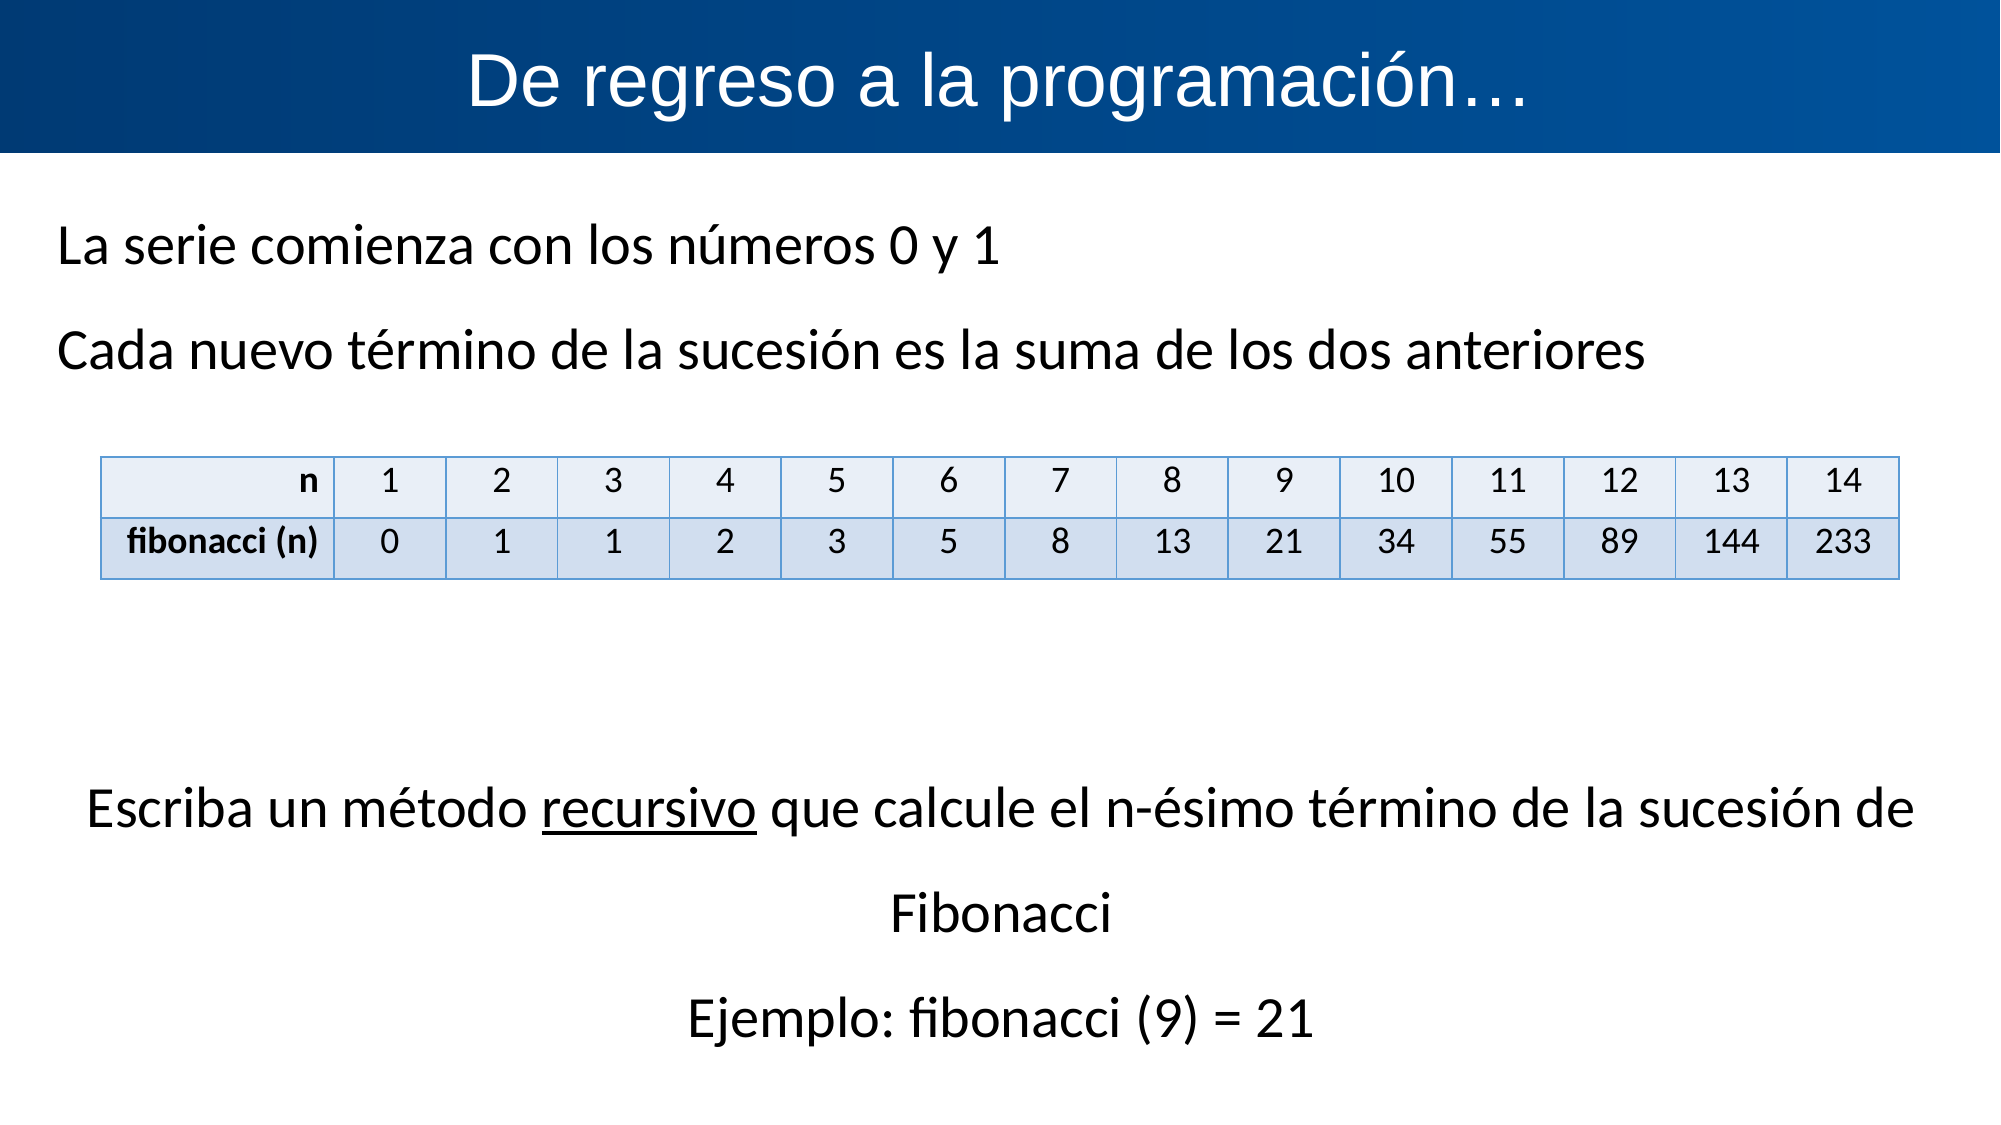

De regreso a la programación…
La serie comienza con los números 0 y 1
Cada nuevo término de la sucesión es la suma de los dos anteriores
| n | 1 | 2 | 3 | 4 | 5 | 6 | 7 | 8 | 9 | 10 | 11 | 12 | 13 | 14 |
| --- | --- | --- | --- | --- | --- | --- | --- | --- | --- | --- | --- | --- | --- | --- |
| fibonacci (n) | 0 | 1 | 1 | 2 | 3 | 5 | 8 | 13 | 21 | 34 | 55 | 89 | 144 | 233 |
Escriba un método recursivo que calcule el n-ésimo término de la sucesión de Fibonacci
Ejemplo: fibonacci (9) = 21